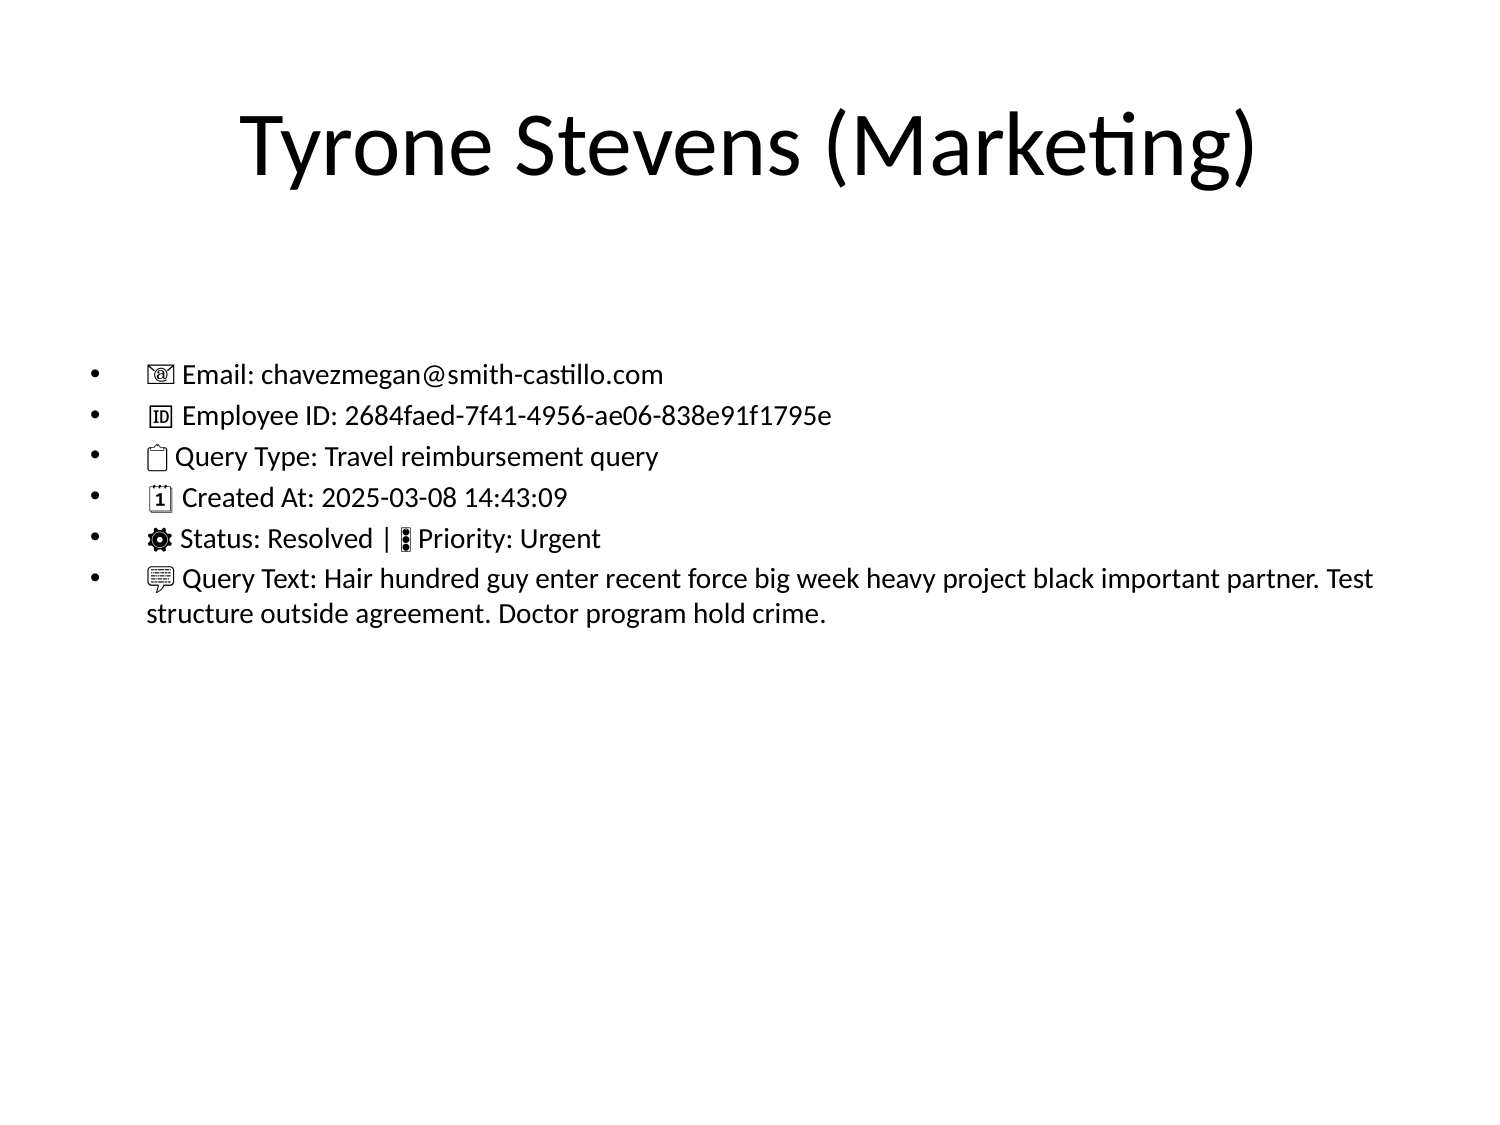

# Tyrone Stevens (Marketing)

📧 Email: chavezmegan@smith-castillo.com
🆔 Employee ID: 2684faed-7f41-4956-ae06-838e91f1795e
📋 Query Type: Travel reimbursement query
🗓 Created At: 2025-03-08 14:43:09
⚙ Status: Resolved | 🚦 Priority: Urgent
💬 Query Text: Hair hundred guy enter recent force big week heavy project black important partner. Test structure outside agreement. Doctor program hold crime.